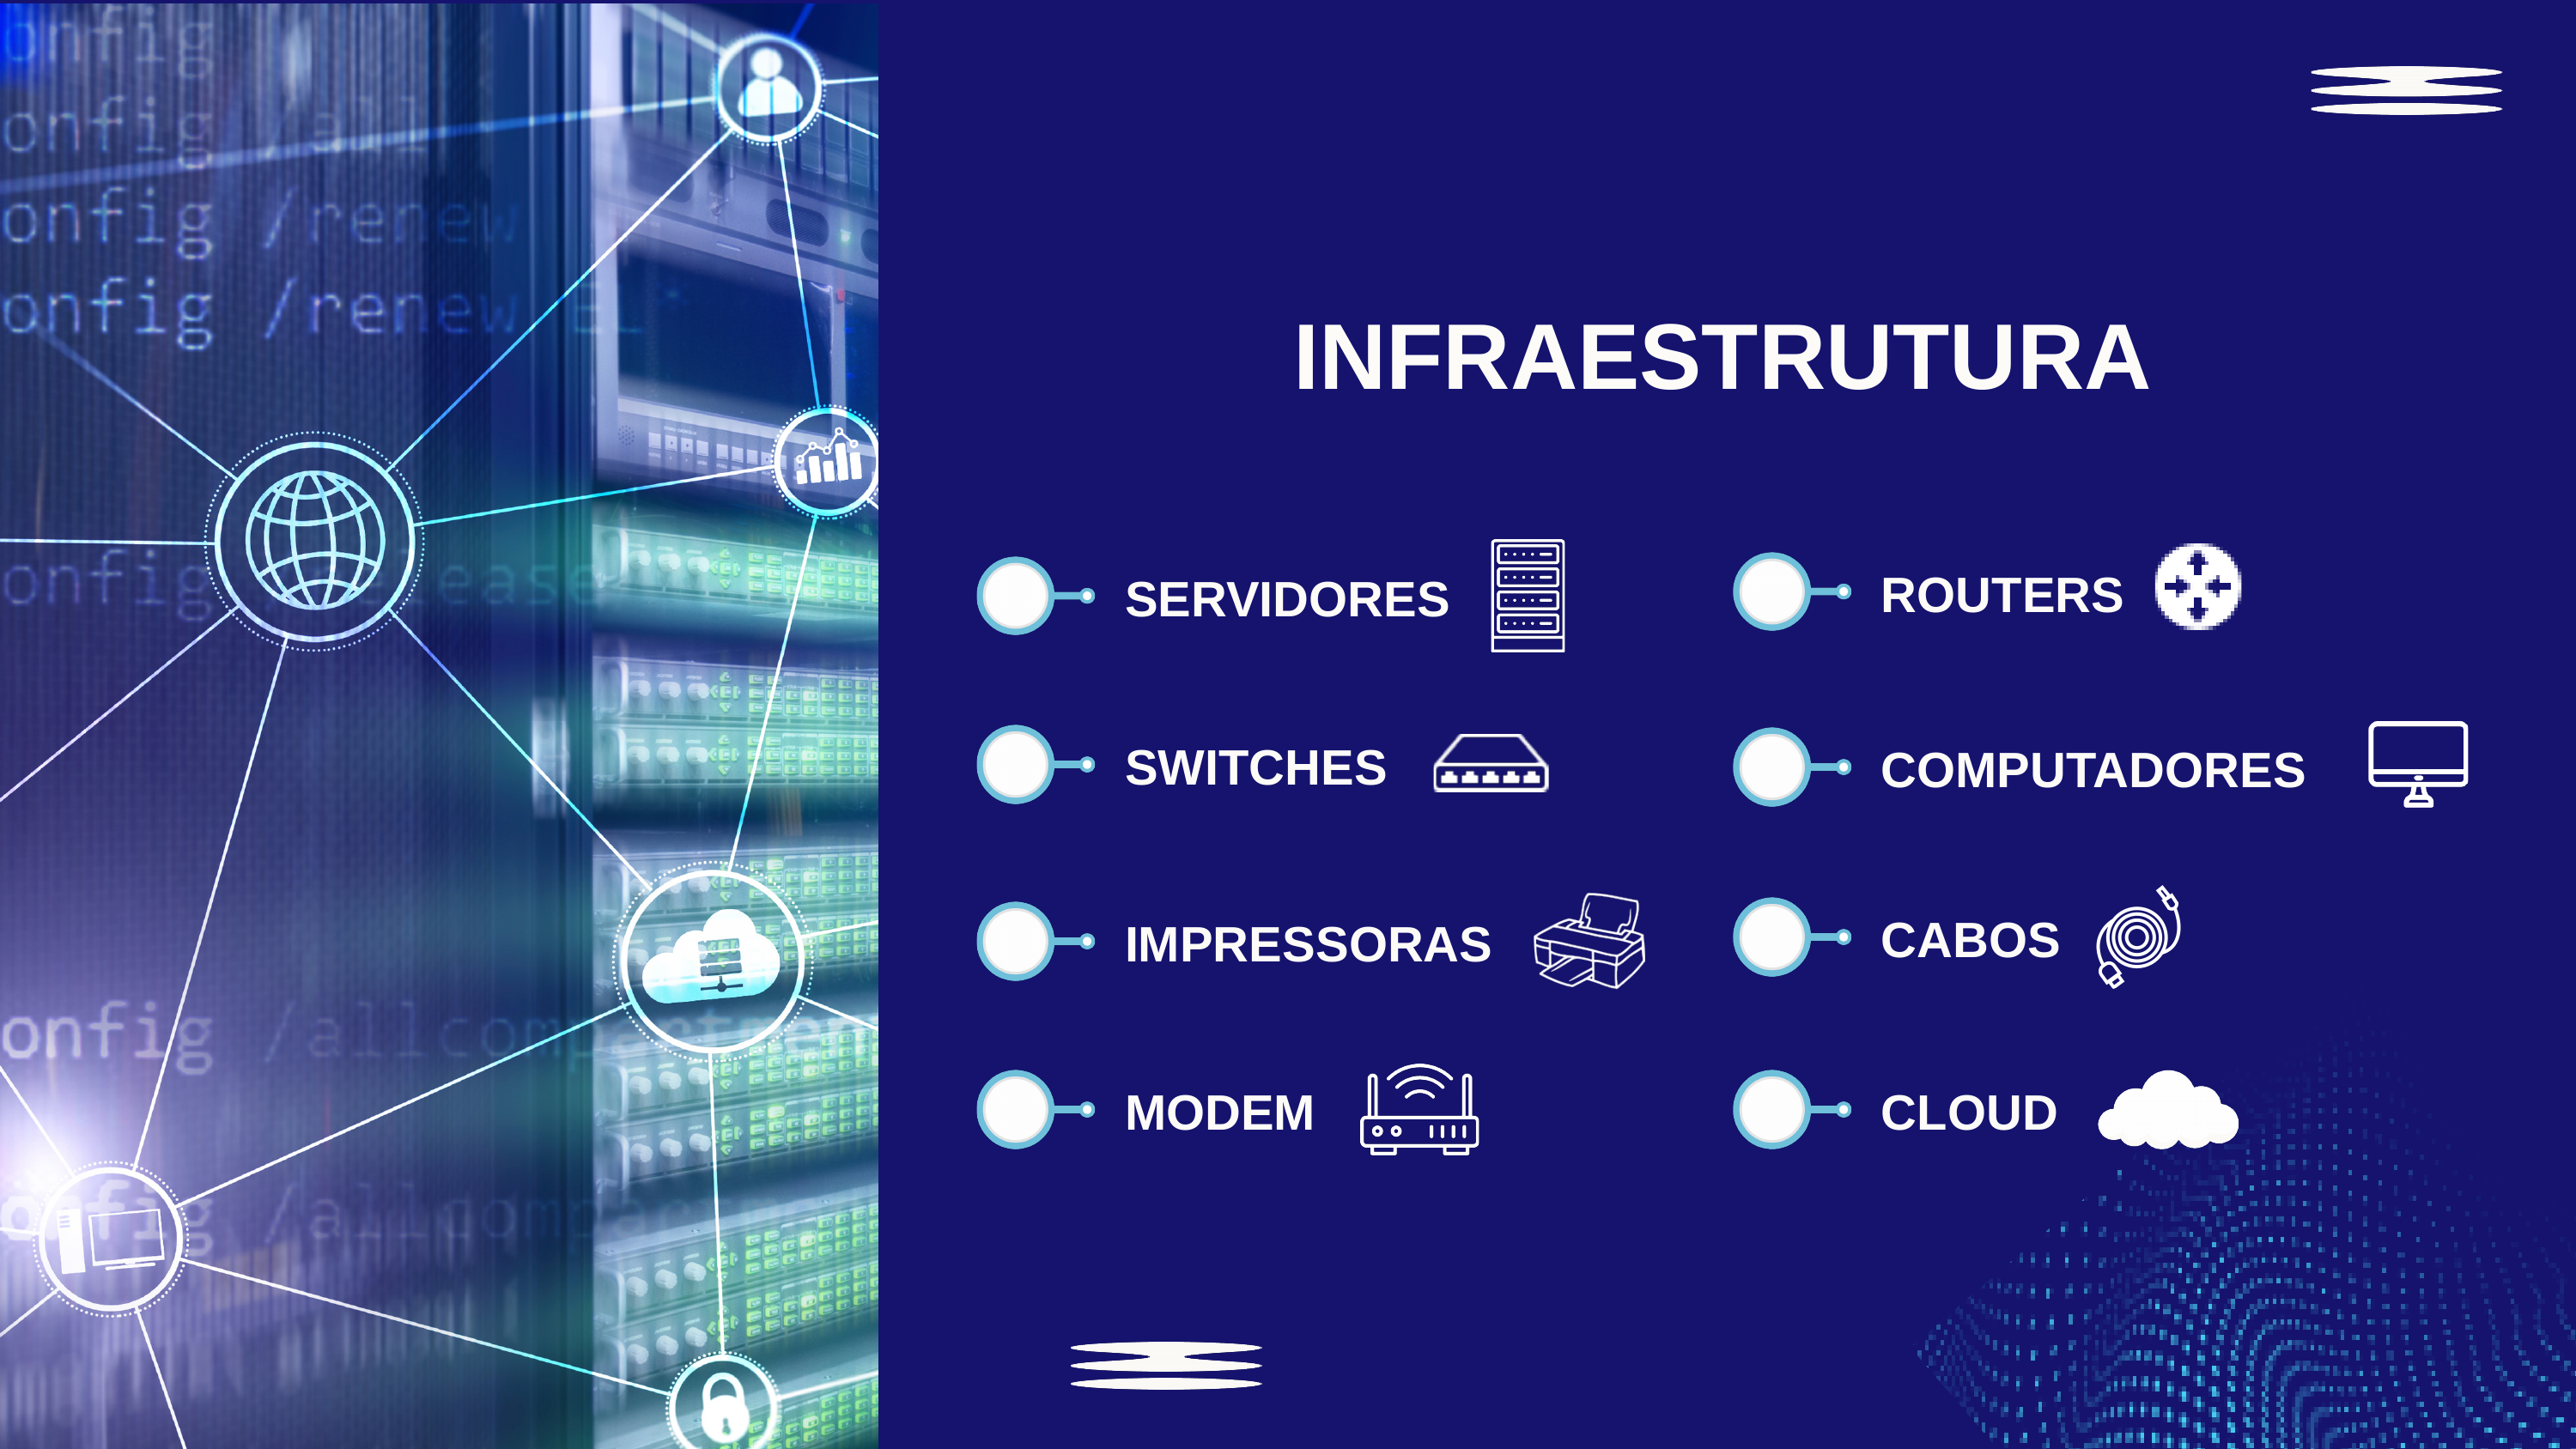

INFRAESTRUTURA

ROUTERS

SERVIDORES

SWITCHES

COMPUTADORES

CABOS

IMPRESSORAS

CLOUD
MODEM